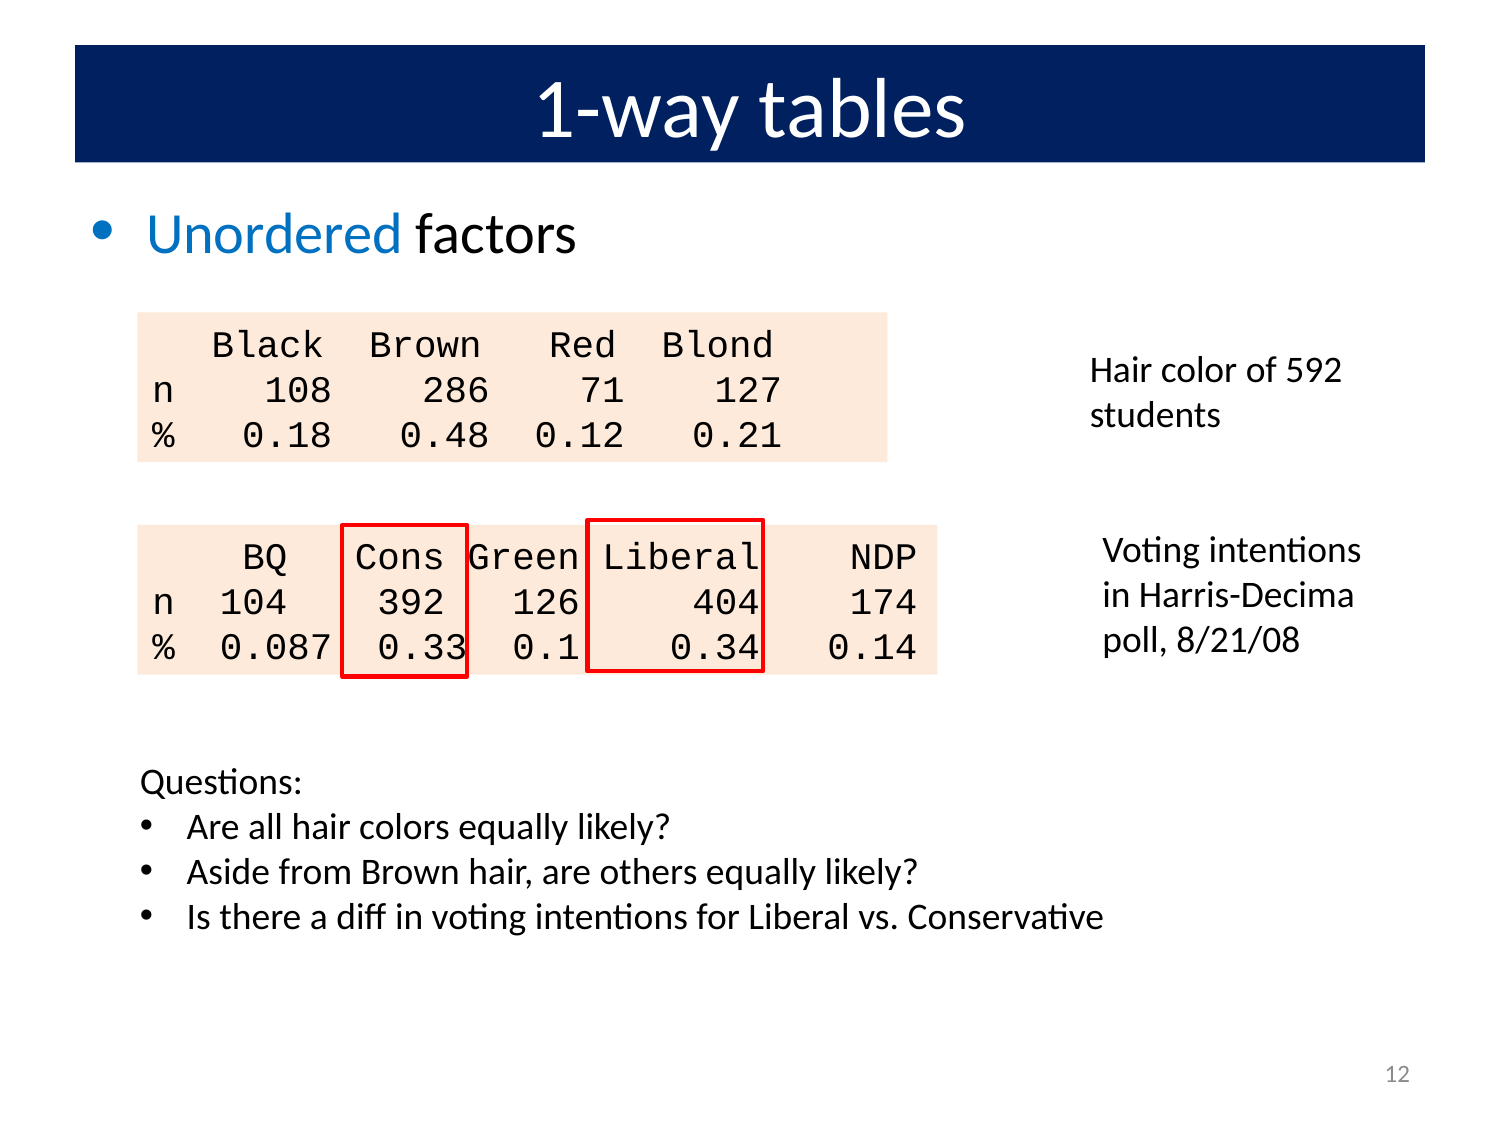

# 1-way tables
Unordered factors

       Black  Brown   Red  Blond
n    108    286    71    127
%   0.18   0.48  0.12   0.21
Hair color of 592 students
Voting intentions in Harris-Decima poll, 8/21/08

    BQ   Cons Green Liberal    NDP
n  104    392   126     404    174
%  0.087  0.33  0.1    0.34   0.14
Questions:
Are all hair colors equally likely?
Aside from Brown hair, are others equally likely?
Is there a diff in voting intentions for Liberal vs. Conservative
12